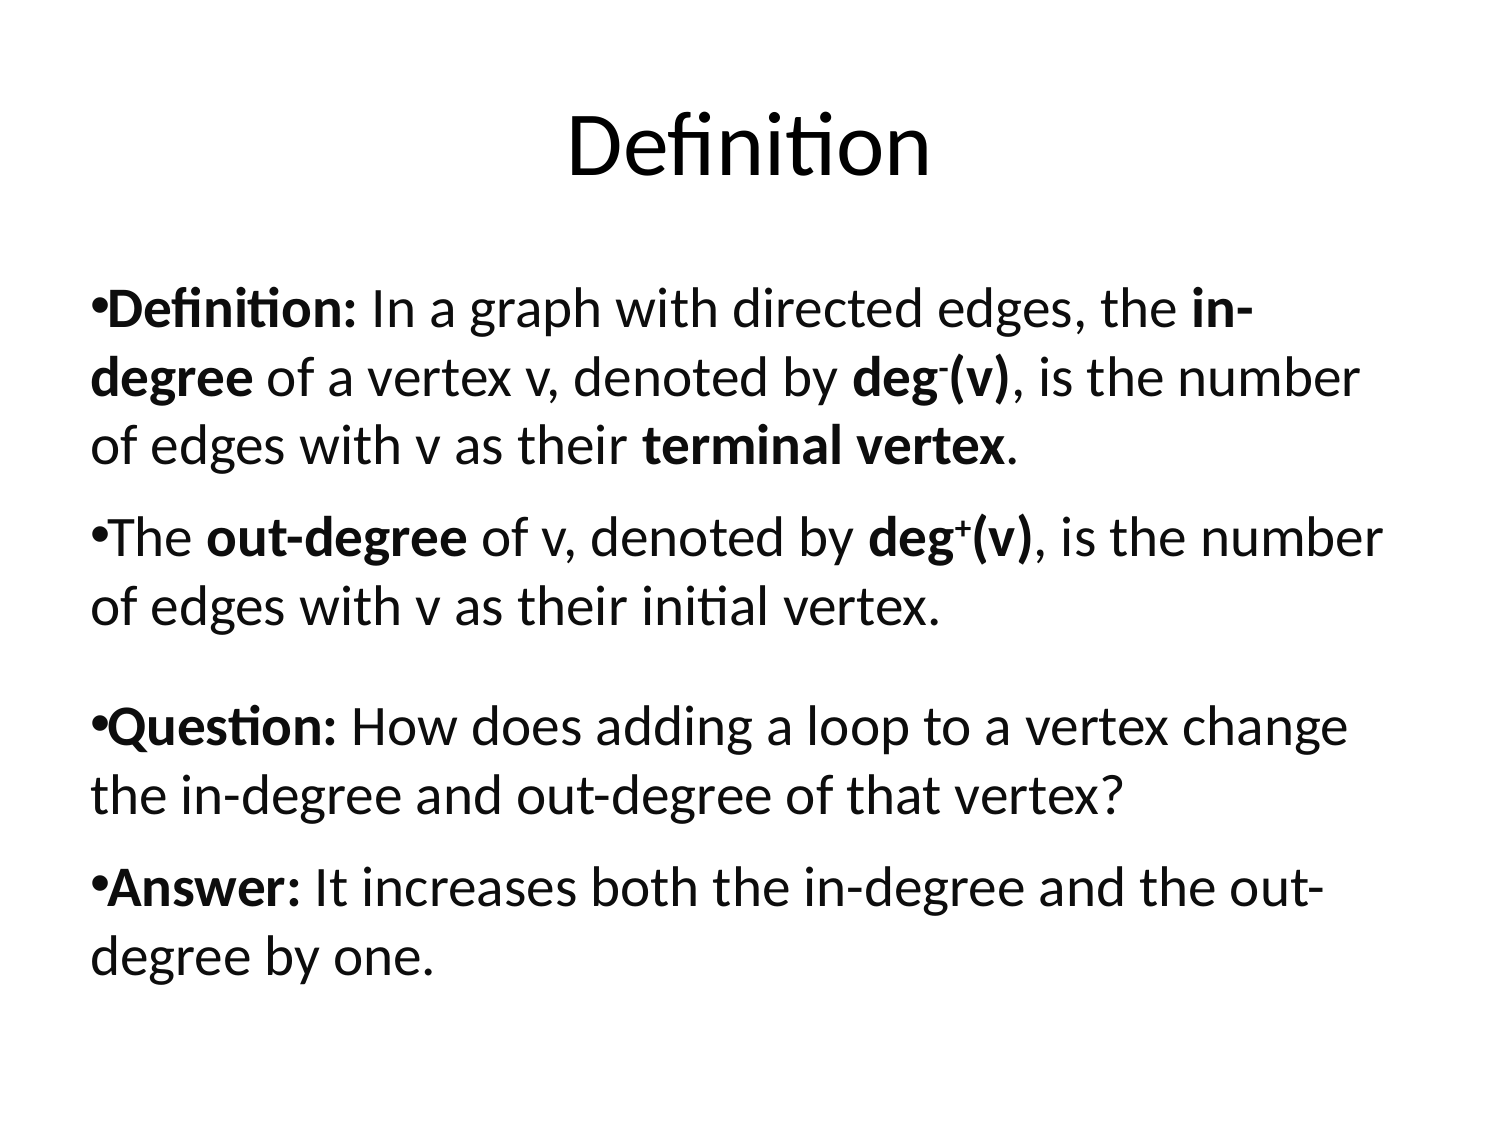

# Definition
Definition: In a graph with directed edges, the in-degree of a vertex v, denoted by deg-(v), is the number of edges with v as their terminal vertex.
The out-degree of v, denoted by deg+(v), is the number of edges with v as their initial vertex.

Question: How does adding a loop to a vertex change the in-degree and out-degree of that vertex?
Answer: It increases both the in-degree and the out-degree by one.